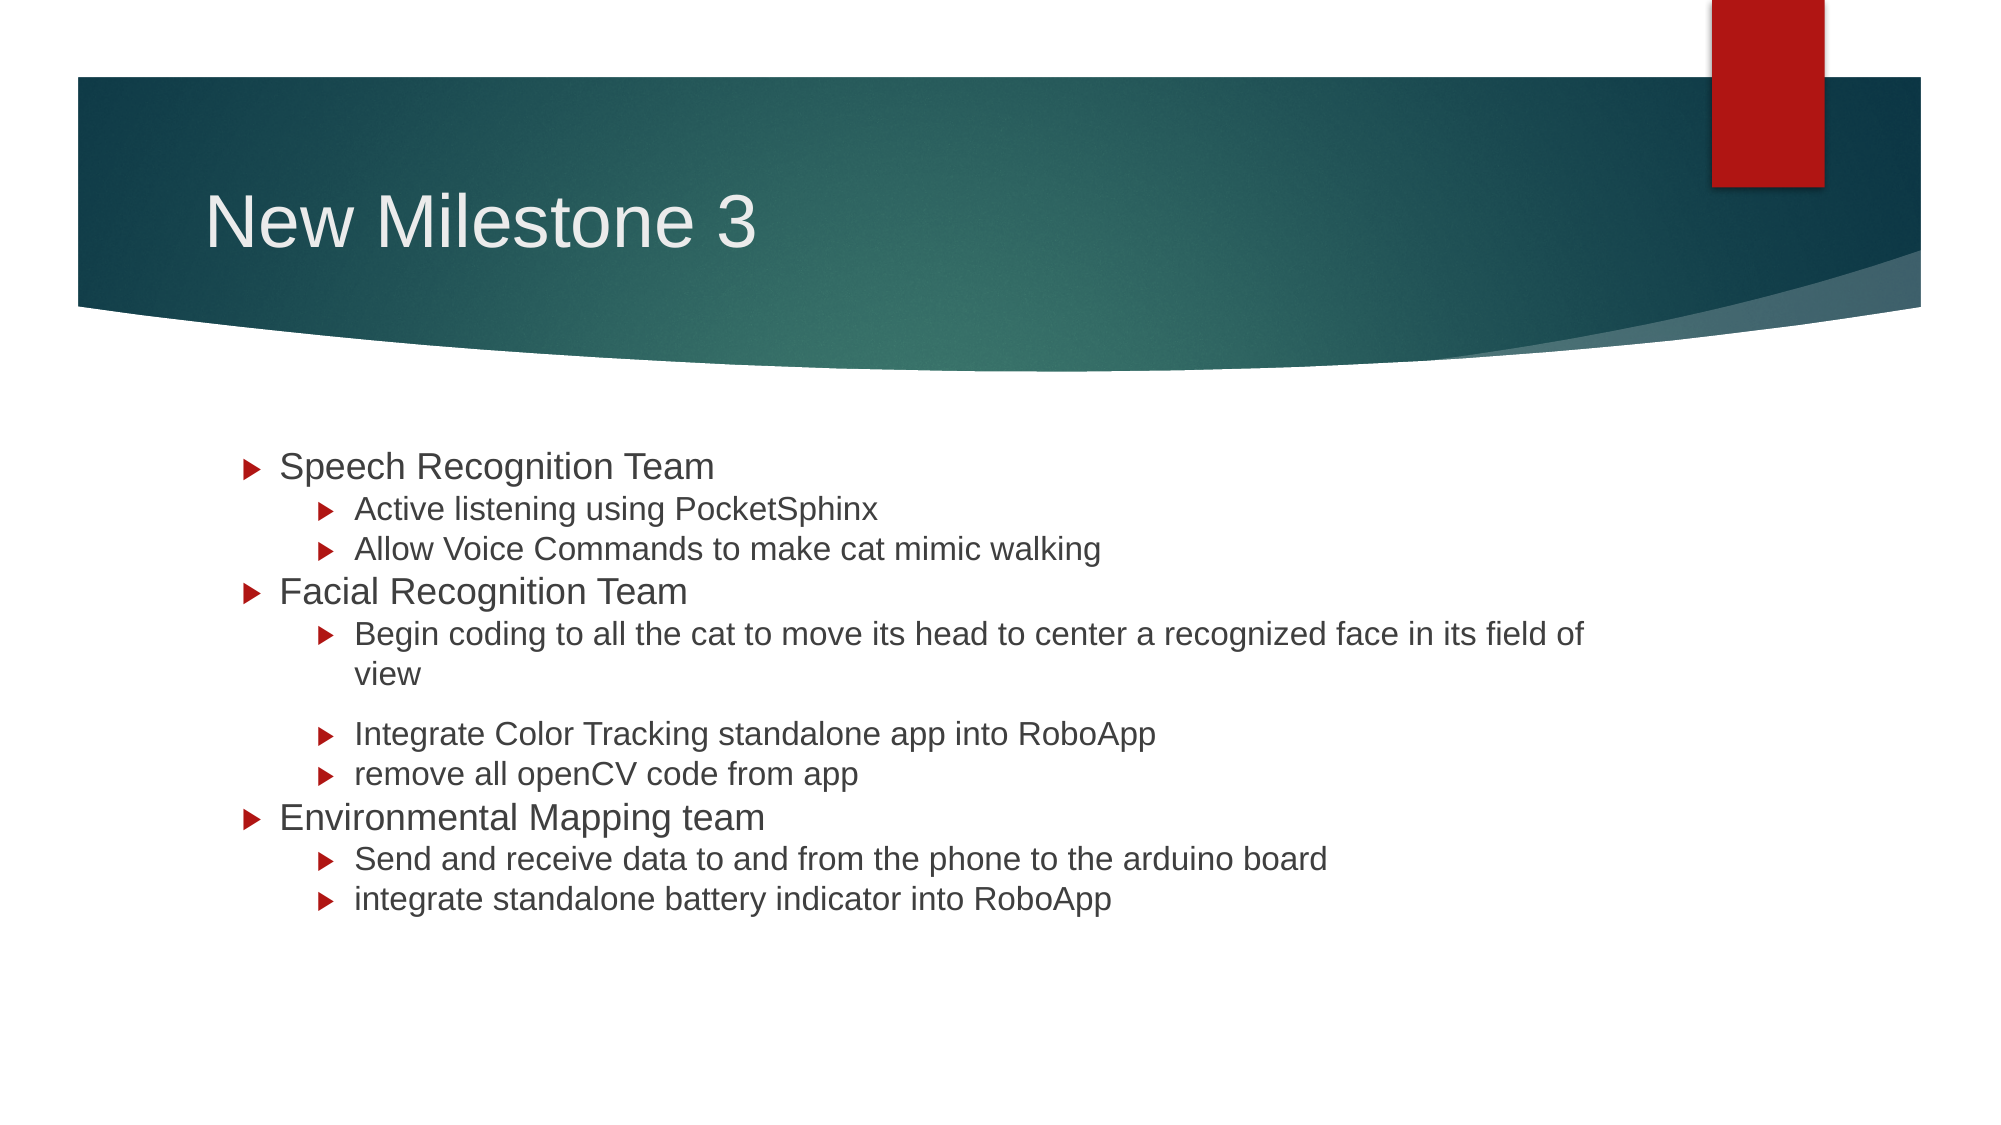

# New Milestone 3
Speech Recognition Team
Active listening using PocketSphinx
Allow Voice Commands to make cat mimic walking
Facial Recognition Team
Begin coding to all the cat to move its head to center a recognized face in its field of view
Integrate Color Tracking standalone app into RoboApp
remove all openCV code from app
Environmental Mapping team
Send and receive data to and from the phone to the arduino board
integrate standalone battery indicator into RoboApp